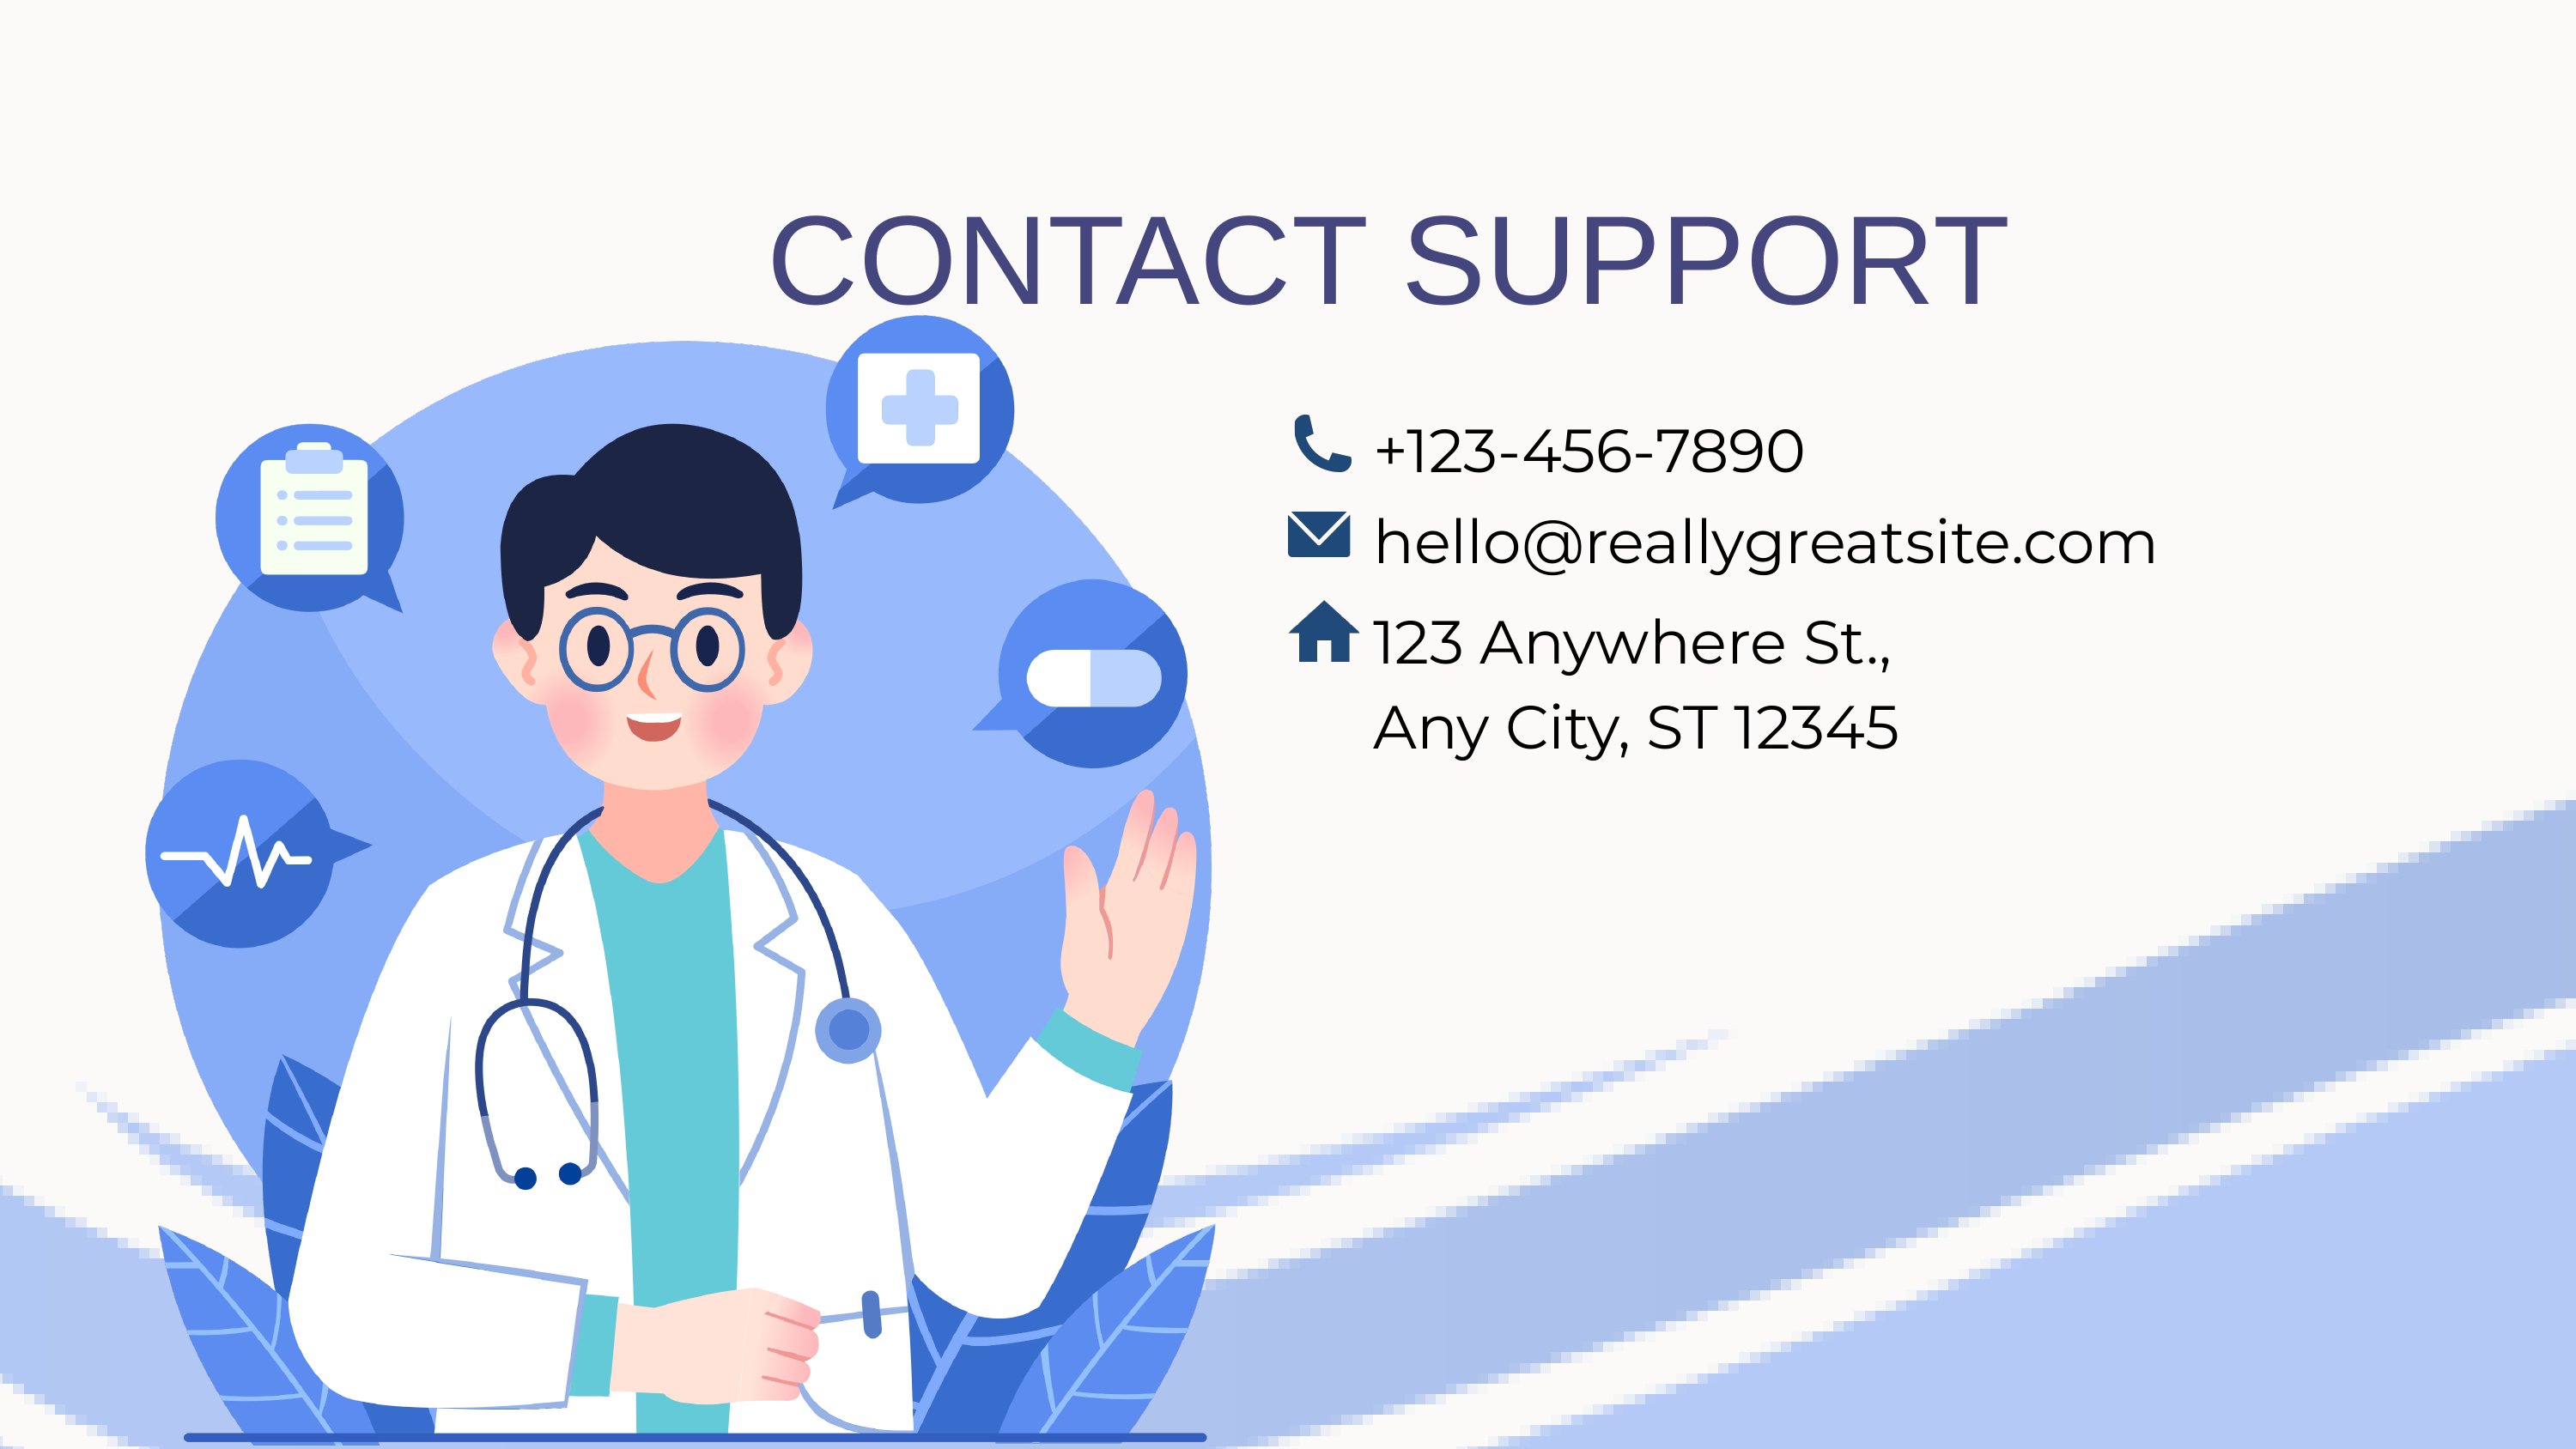

CONTACT SUPPORT

+123-456-7890

hello@reallygreatsite.com

123 Anywhere St., Any City, ST 12345